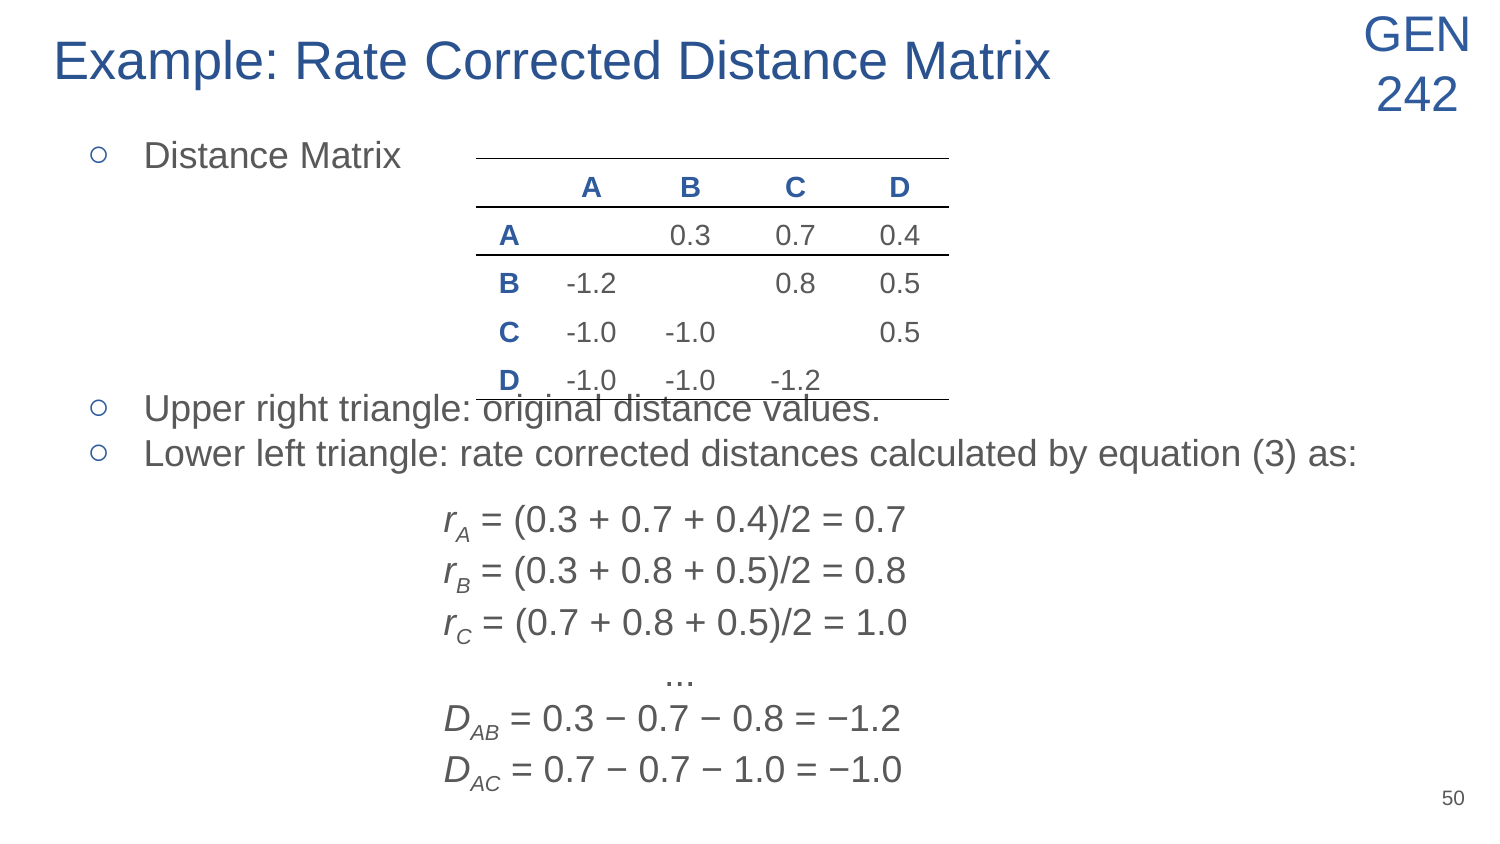

# Example: Rate Corrected Distance Matrix
Distance Matrix

Upper right triangle: original distance values.
Lower left triangle: rate corrected distances calculated by equation (3) as:
rA = (0.3 + 0.7 + 0.4)/2 = 0.7
rB = (0.3 + 0.8 + 0.5)/2 = 0.8
rC = (0.7 + 0.8 + 0.5)/2 = 1.0
                     ...
DAB = 0.3 − 0.7 − 0.8 = −1.2
DAC = 0.7 − 0.7 − 1.0 = −1.0
|  | A | B | C | D |
| --- | --- | --- | --- | --- |
| A |  | 0.3 | 0.7 | 0.4 |
| B | -1.2 |  | 0.8 | 0.5 |
| C | -1.0 | -1.0 |  | 0.5 |
| D | -1.0 | -1.0 | -1.2 |  |
50